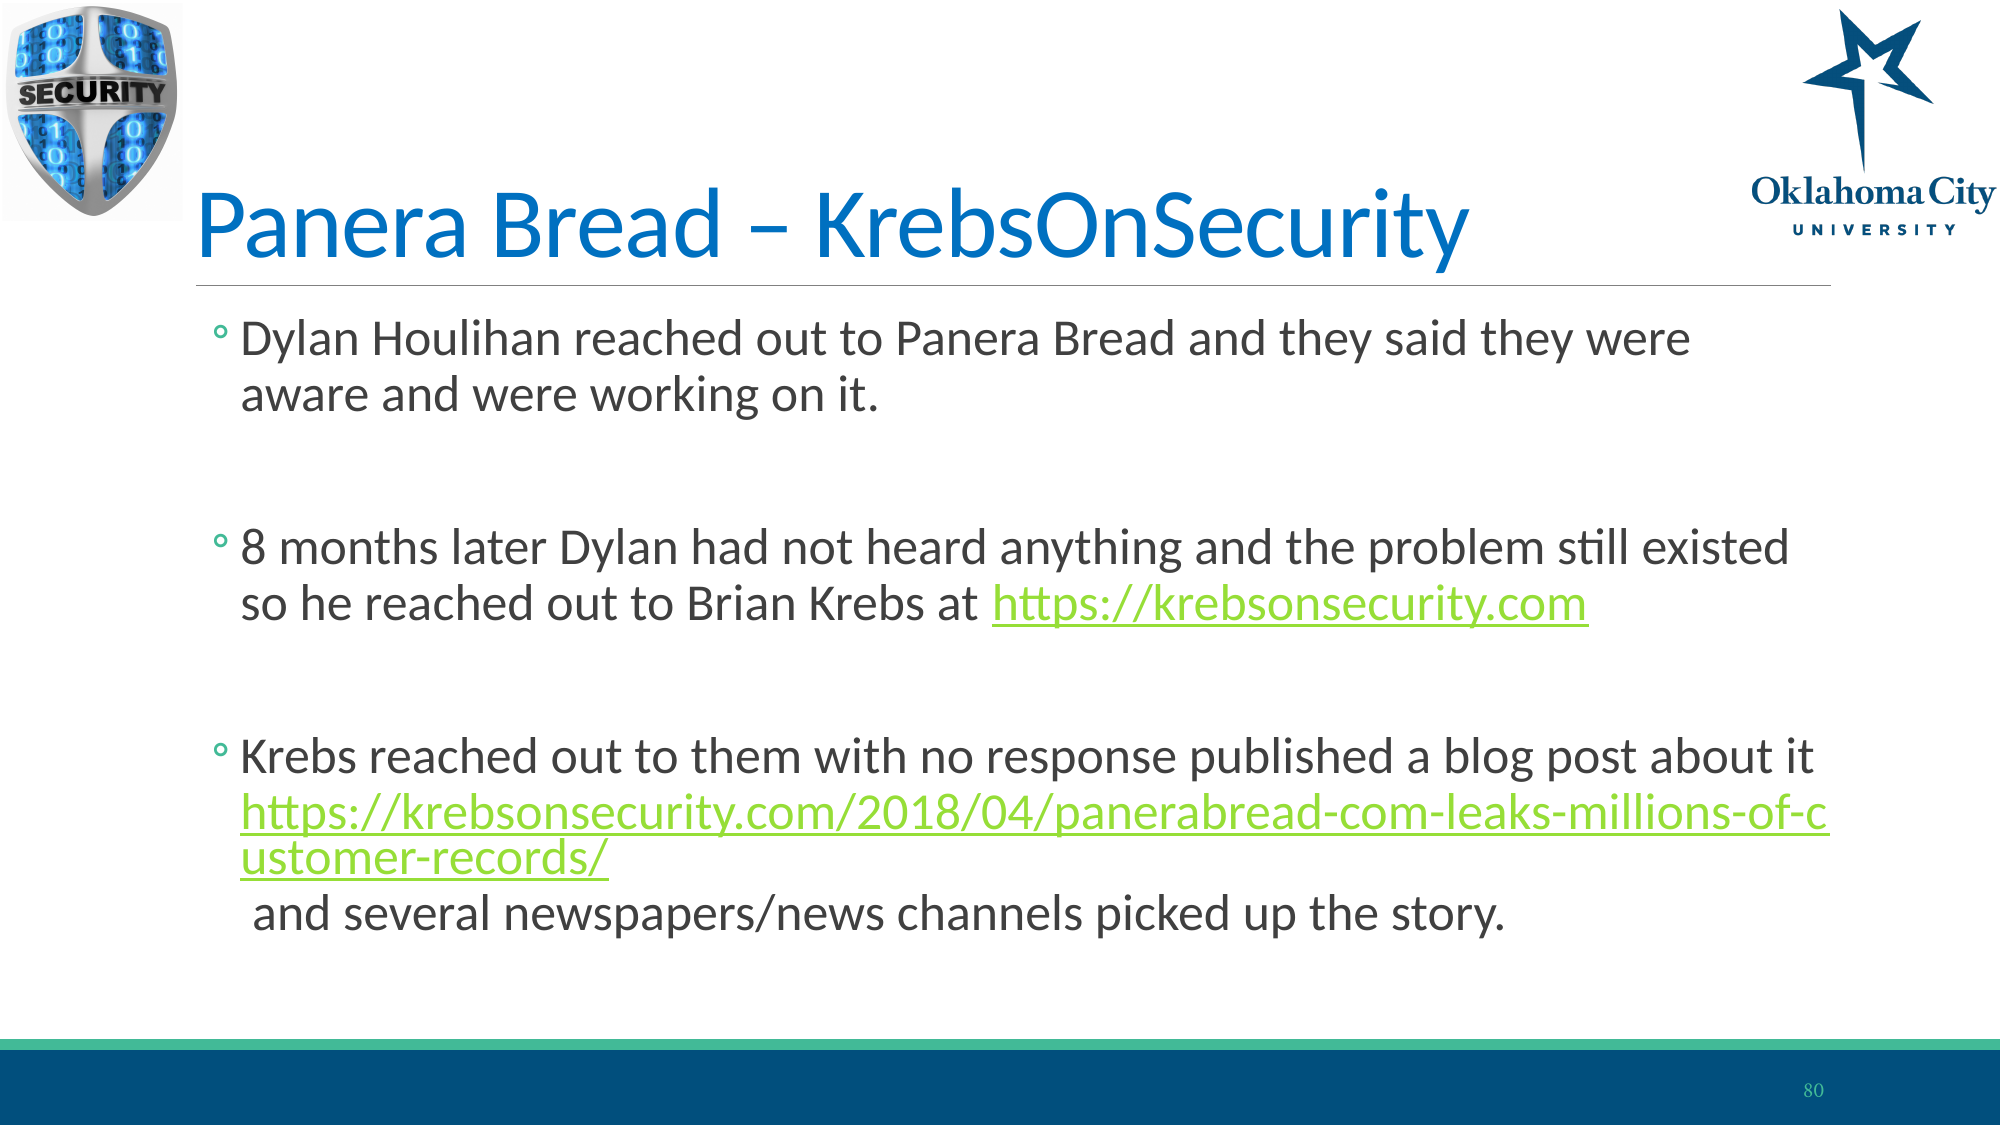

# Panera Bread – KrebsOnSecurity
Dylan Houlihan reached out to Panera Bread and they said they were aware and were working on it.

8 months later Dylan had not heard anything and the problem still existed so he reached out to Brian Krebs at https://krebsonsecurity.com

Krebs reached out to them with no response published a blog post about it  https://krebsonsecurity.com/2018/04/panerabread-com-leaks-millions-of-customer-records/ and several newspapers/news channels picked up the story.
80